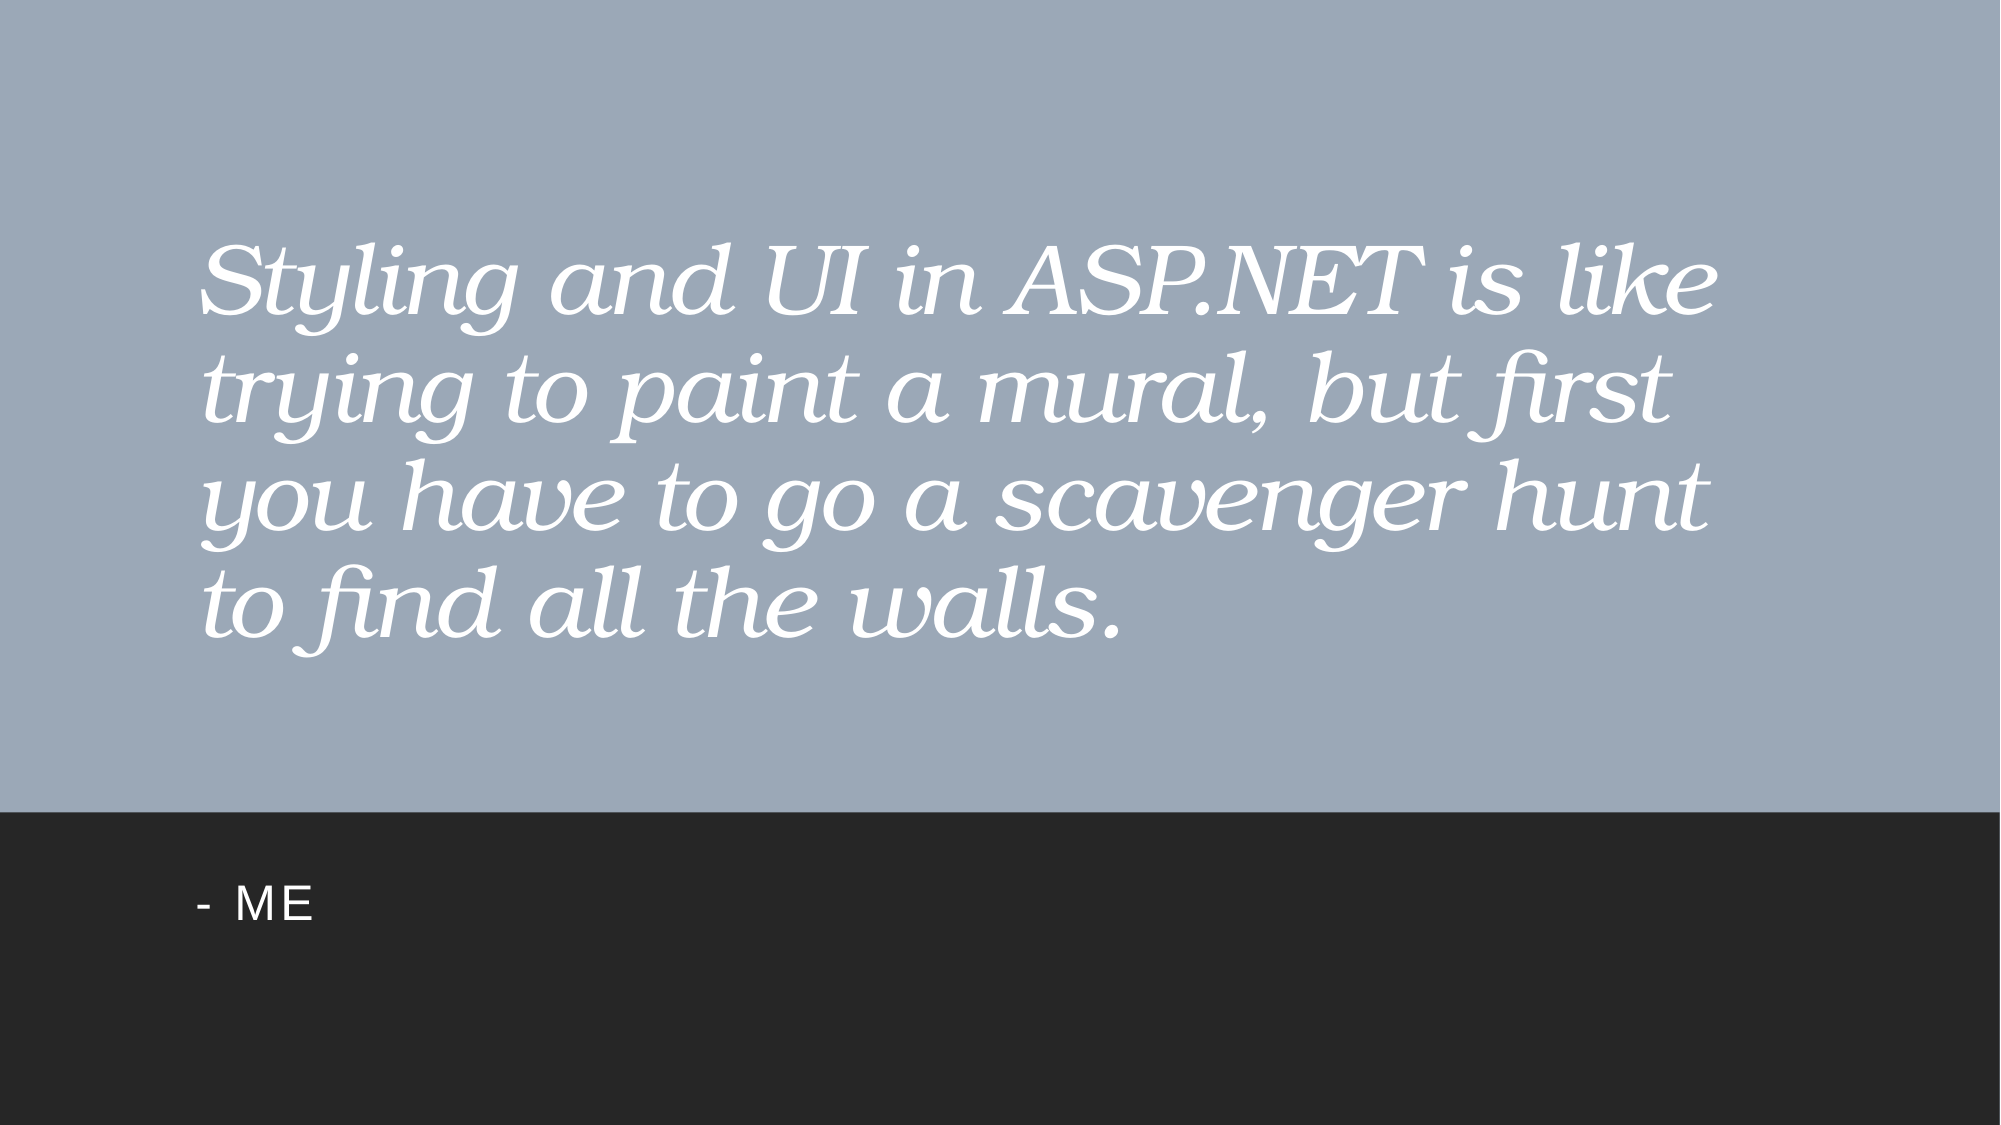

# Styling and UI in ASP.NET is like trying to paint a mural, but first you have to go a scavenger hunt to find all the walls.

- me